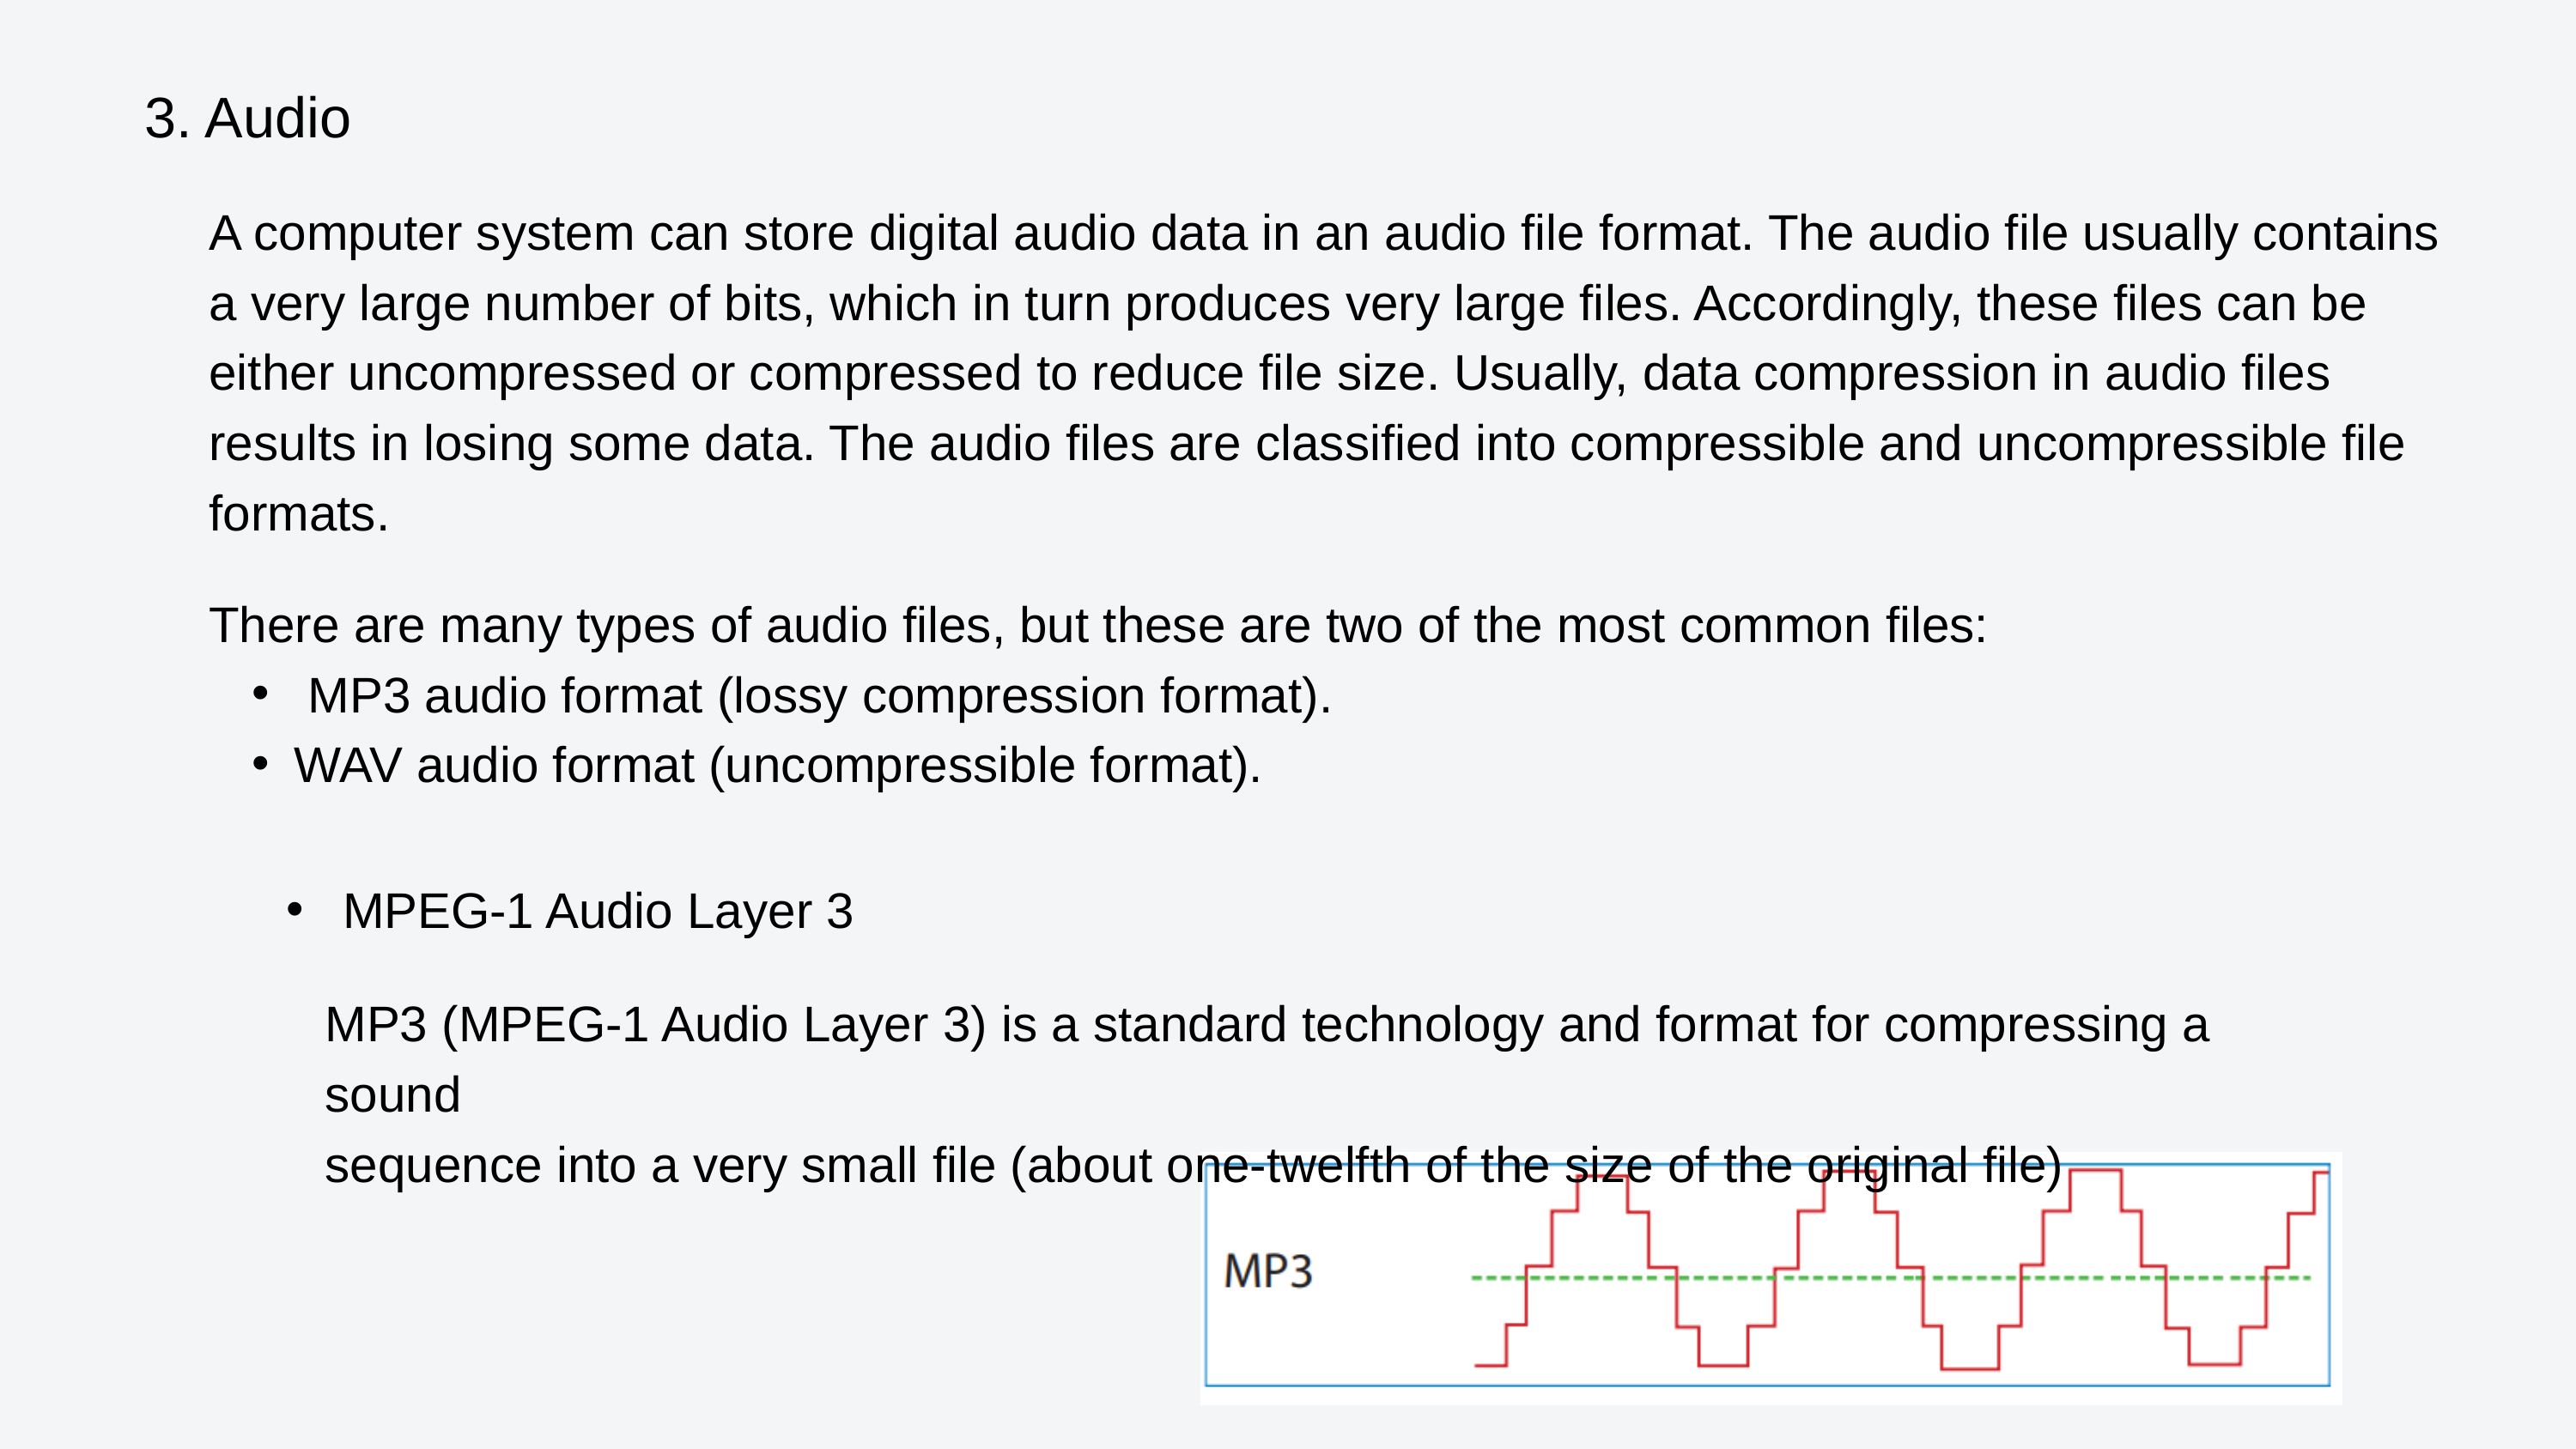

3. Audio
A computer system can store digital audio data in an audio file format. The audio file usually contains a very large number of bits, which in turn produces very large files. Accordingly, these files can be either uncompressed or compressed to reduce file size. Usually, data compression in audio files results in losing some data. The audio files are classified into compressible and uncompressible file formats.
There are many types of audio files, but these are two of the most common files:
 MP3 audio format (lossy compression format).
WAV audio format (uncompressible format).
 MPEG-1 Audio Layer 3
MP3 (MPEG-1 Audio Layer 3) is a standard technology and format for compressing a sound
sequence into a very small file (about one-twelfth of the size of the original file)